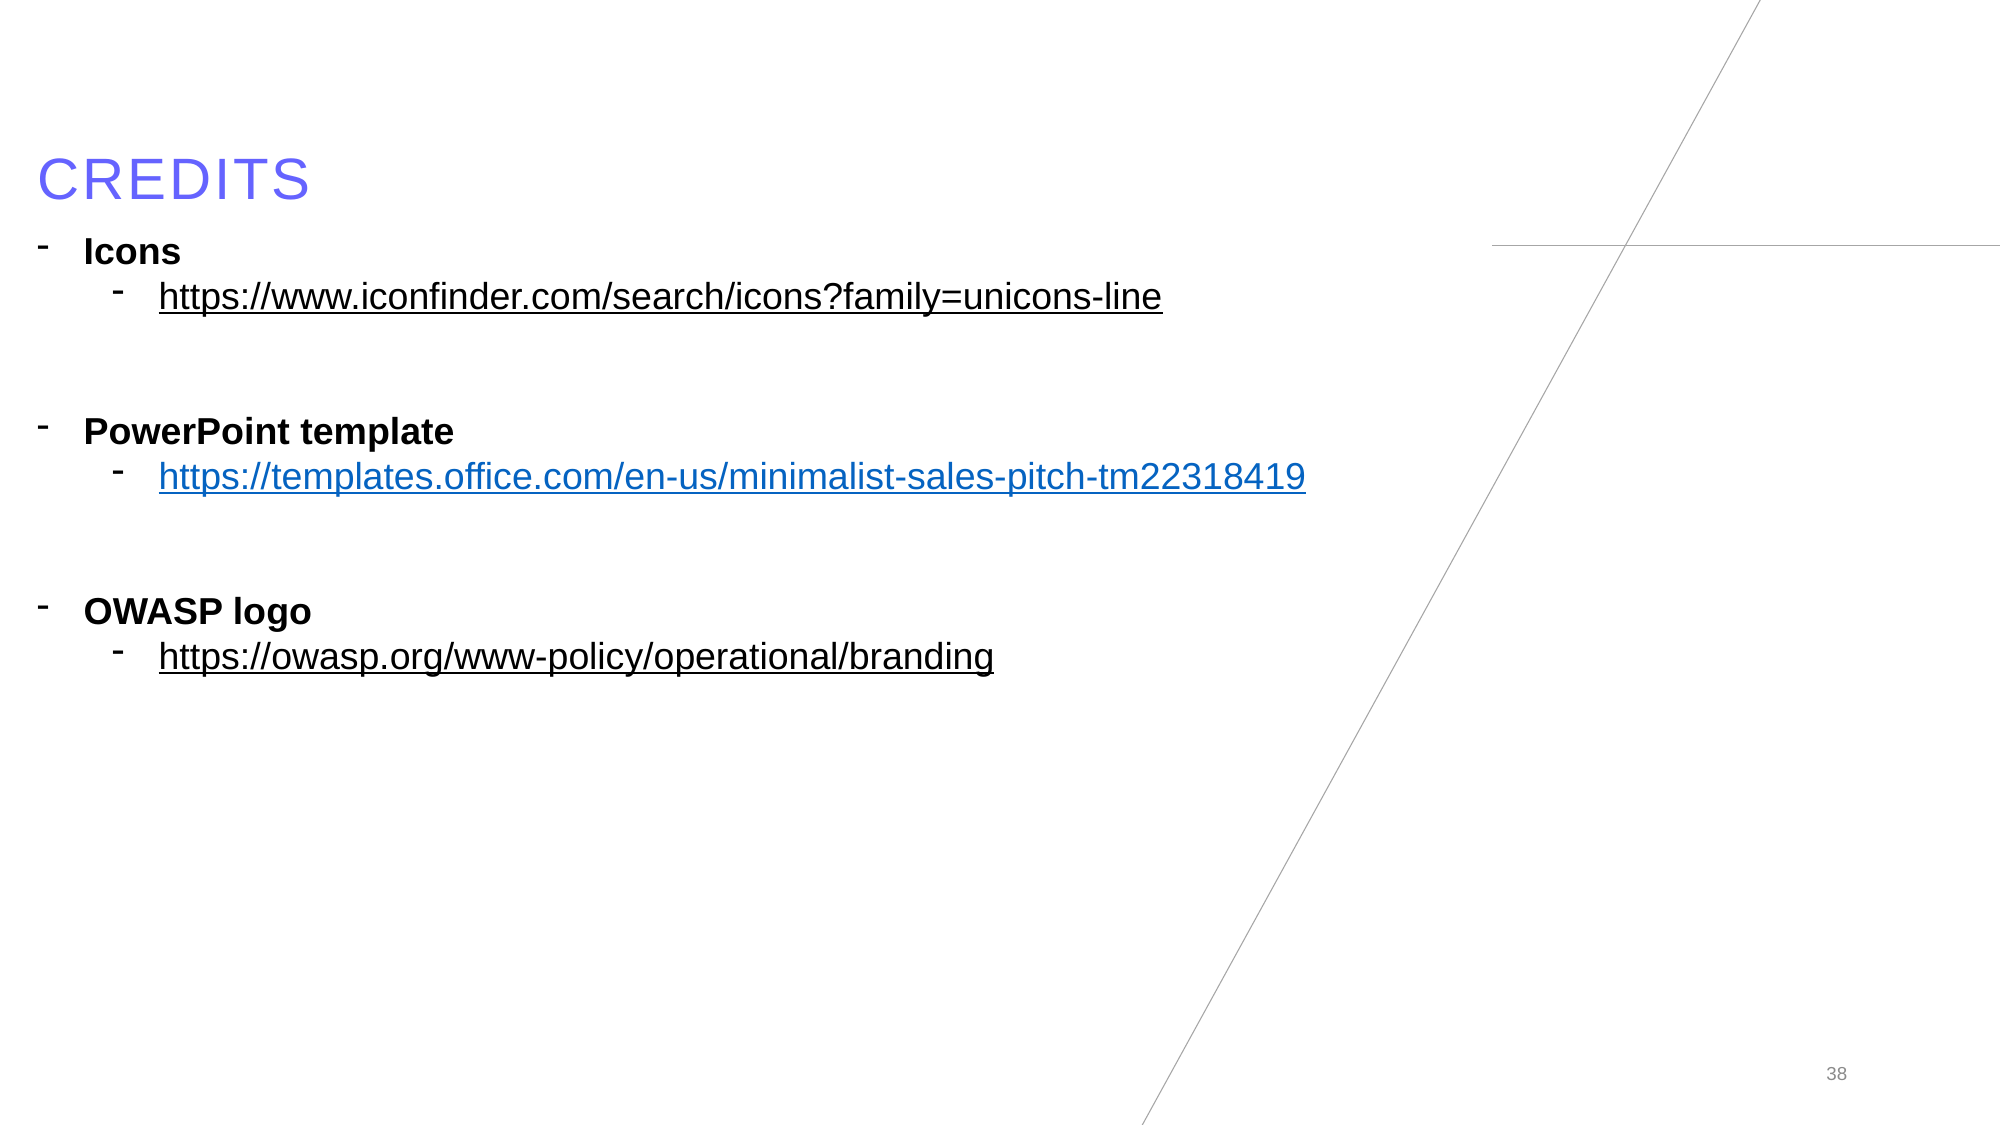

# credits
Icons
https://www.iconfinder.com/search/icons?family=unicons-line

PowerPoint template
https://templates.office.com/en-us/minimalist-sales-pitch-tm22318419

OWASP logo
https://owasp.org/www-policy/operational/branding

38